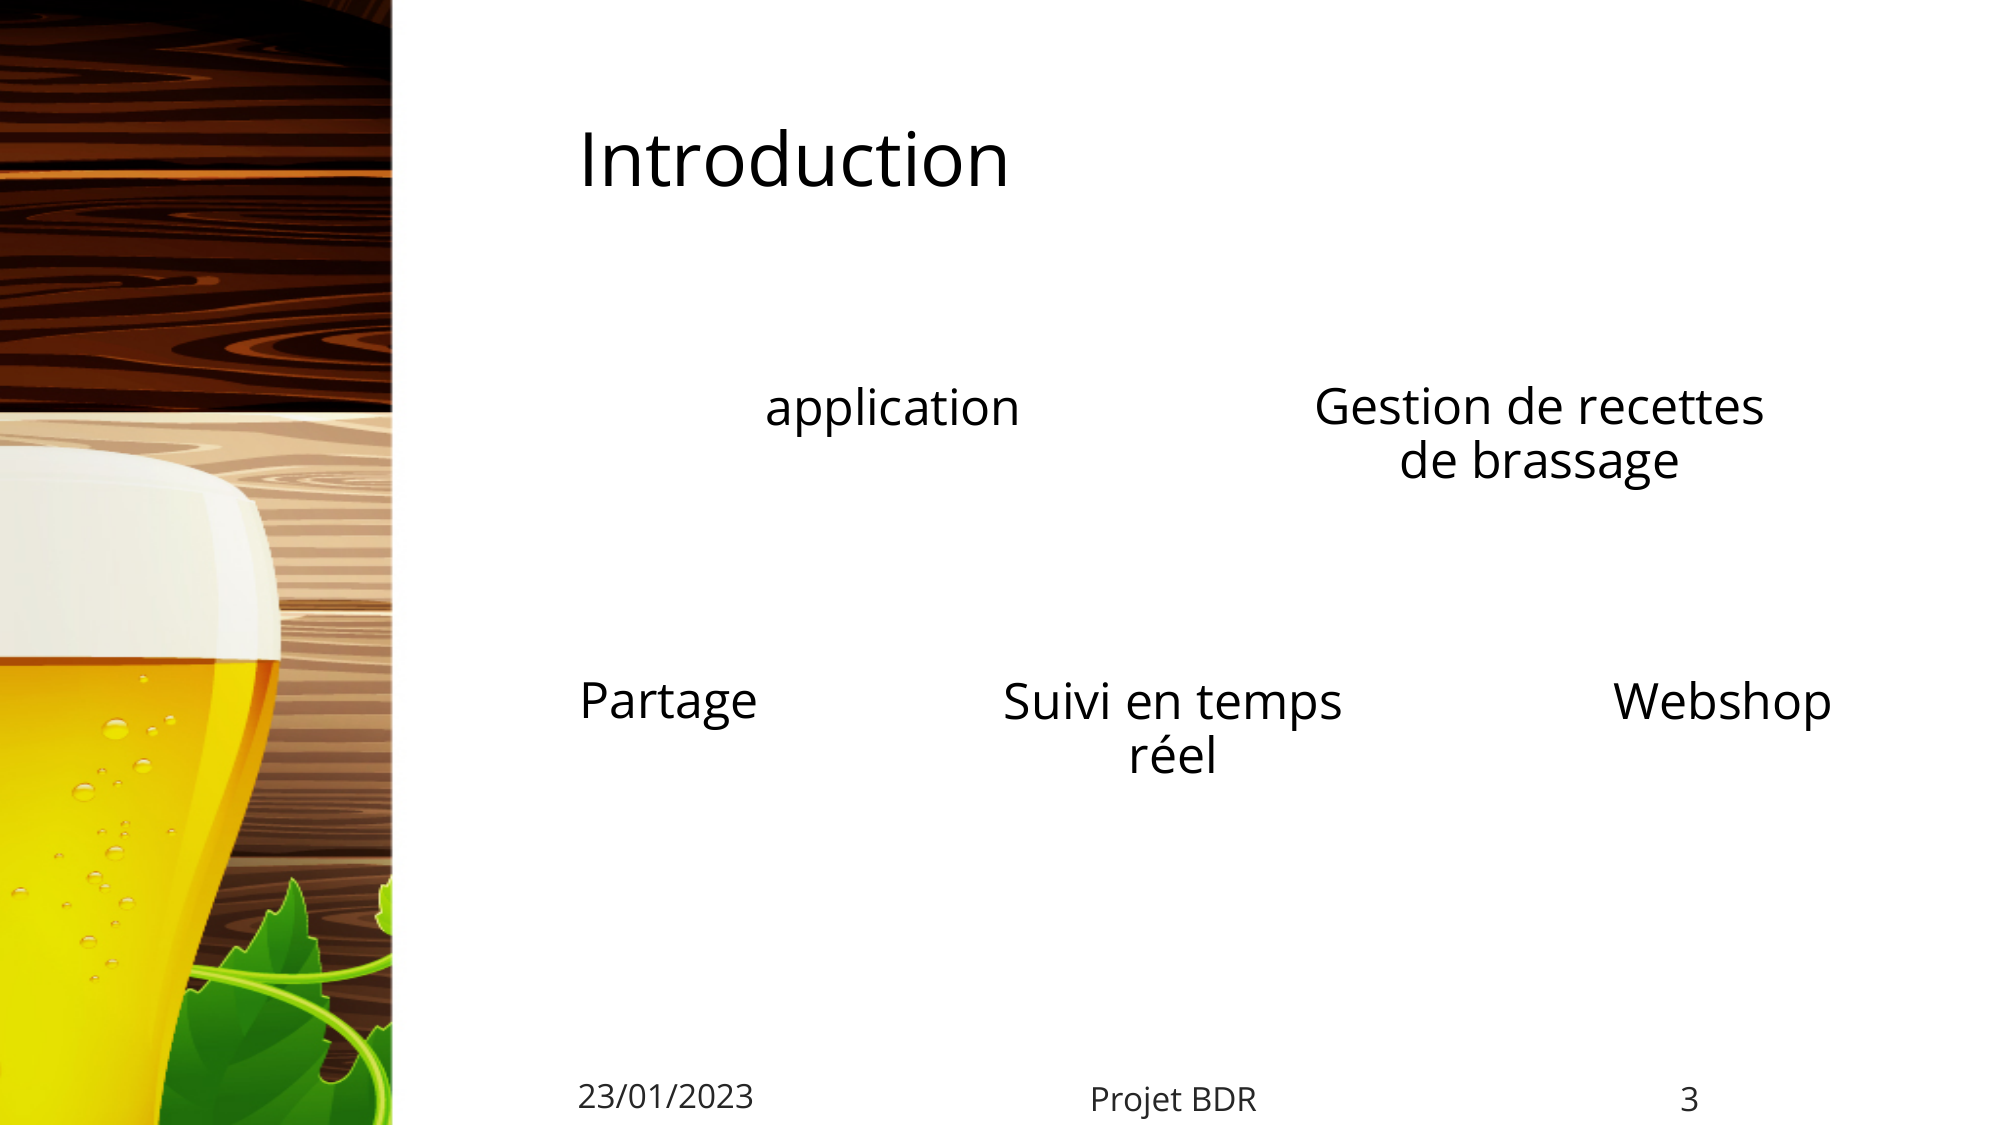

# Introduction
Gestion de recettes de brassage
application
Partage
Suivi en temps réel
Webshop
23/01/2023
3
Projet BDR